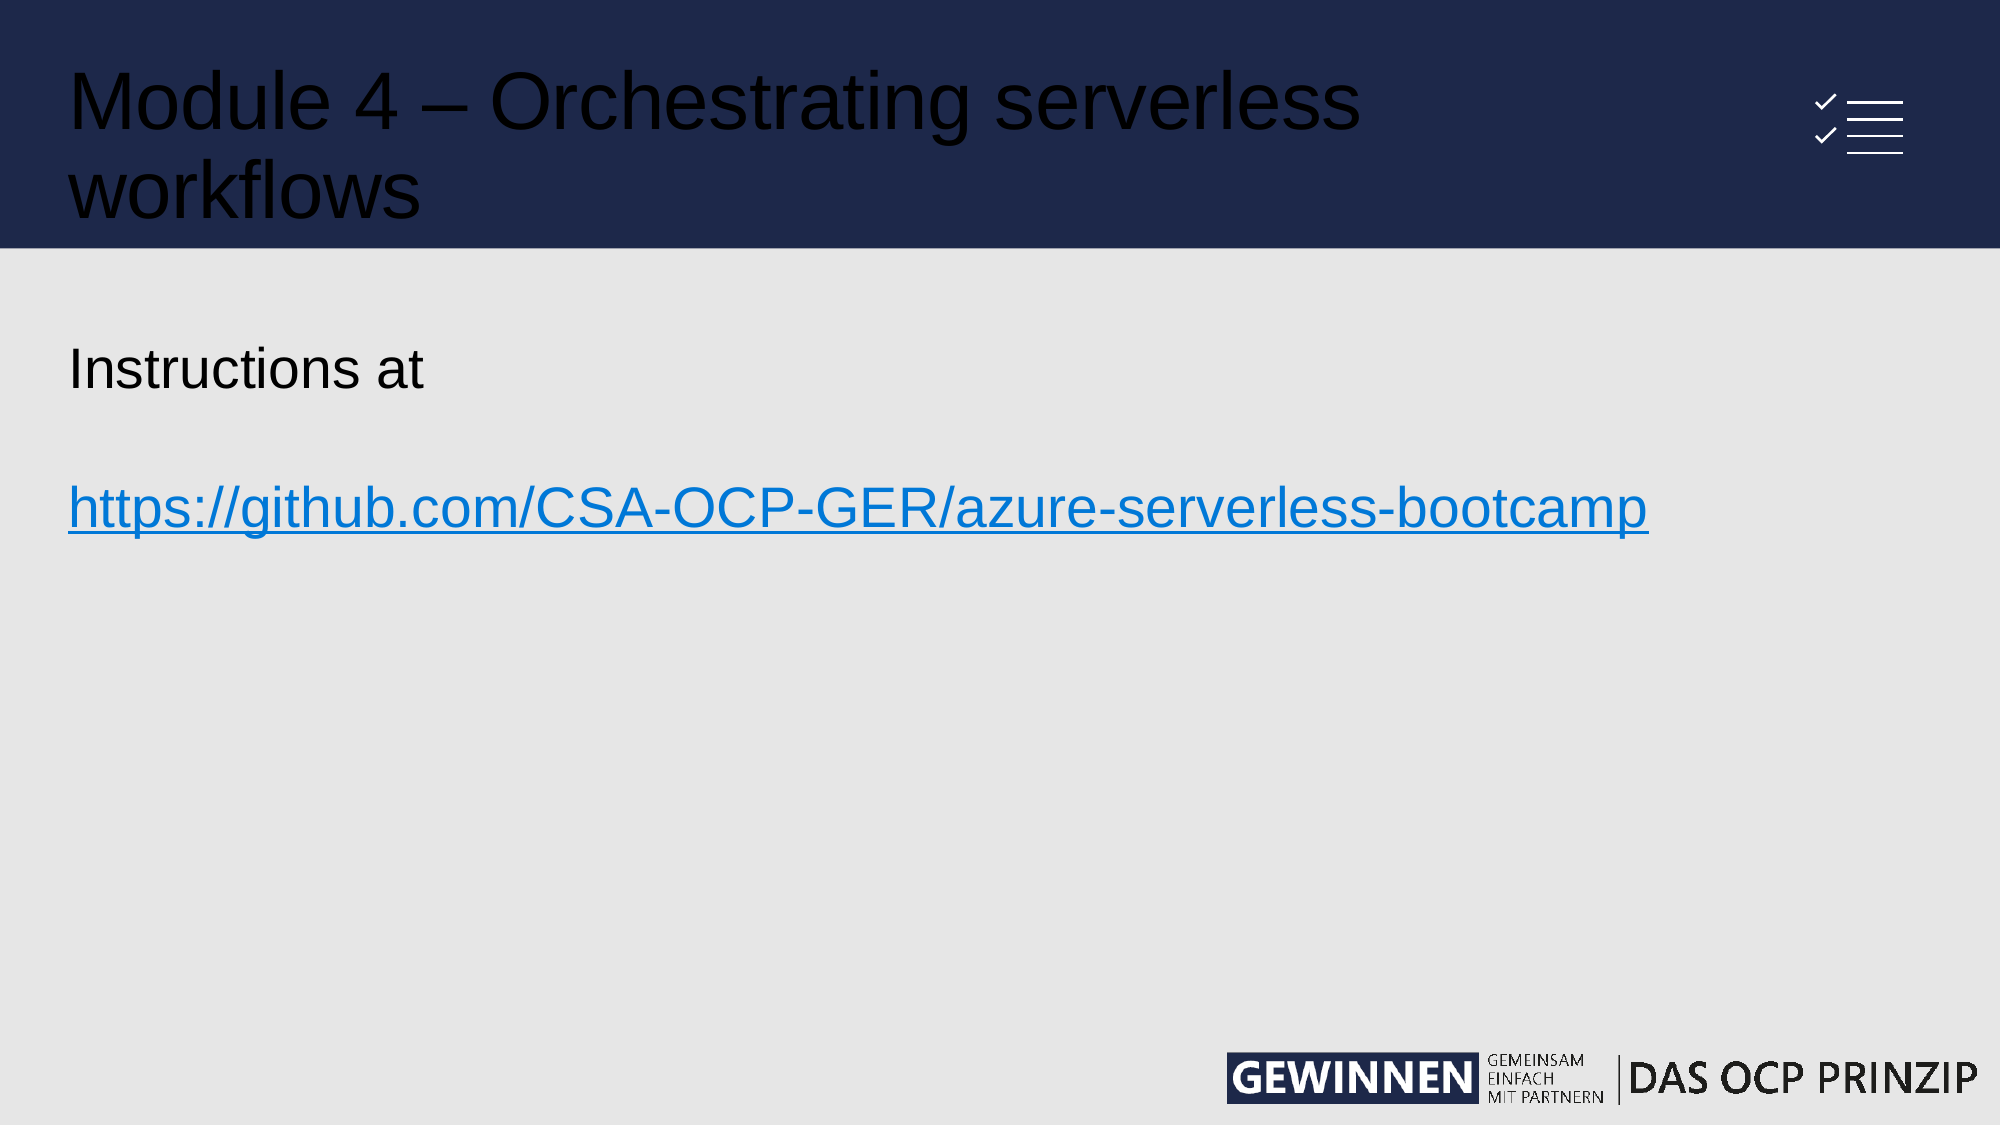

# Module 4 – Orchestrating serverless workflows
Instructions at
https://github.com/CSA-OCP-GER/azure-serverless-bootcamp